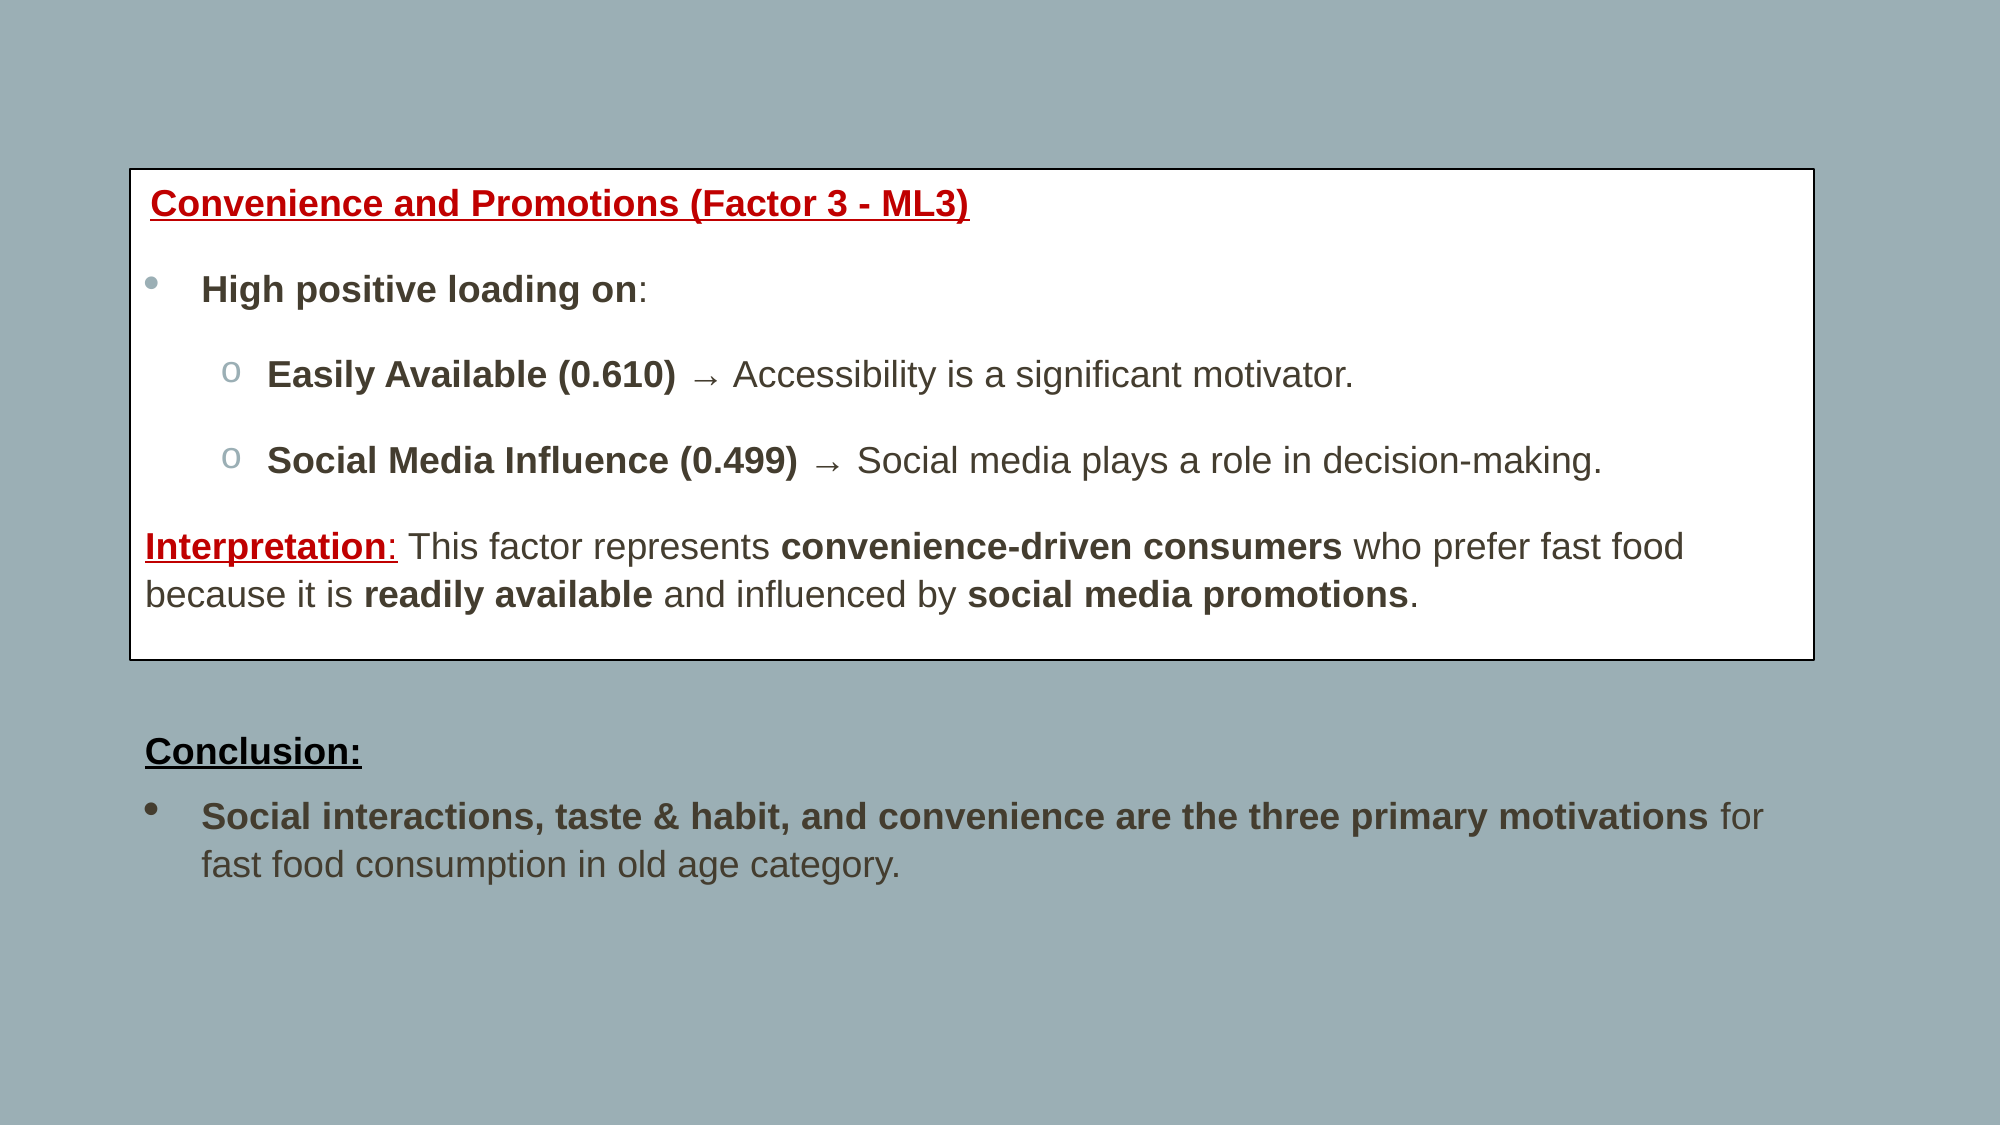

Convenience and Promotions (Factor 3 - ML3)
High positive loading on:
Easily Available (0.610) → Accessibility is a significant motivator.
Social Media Influence (0.499) → Social media plays a role in decision-making.
Interpretation: This factor represents convenience-driven consumers who prefer fast food because it is readily available and influenced by social media promotions.

Conclusion:
Social interactions, taste & habit, and convenience are the three primary motivations for fast food consumption in old age category.